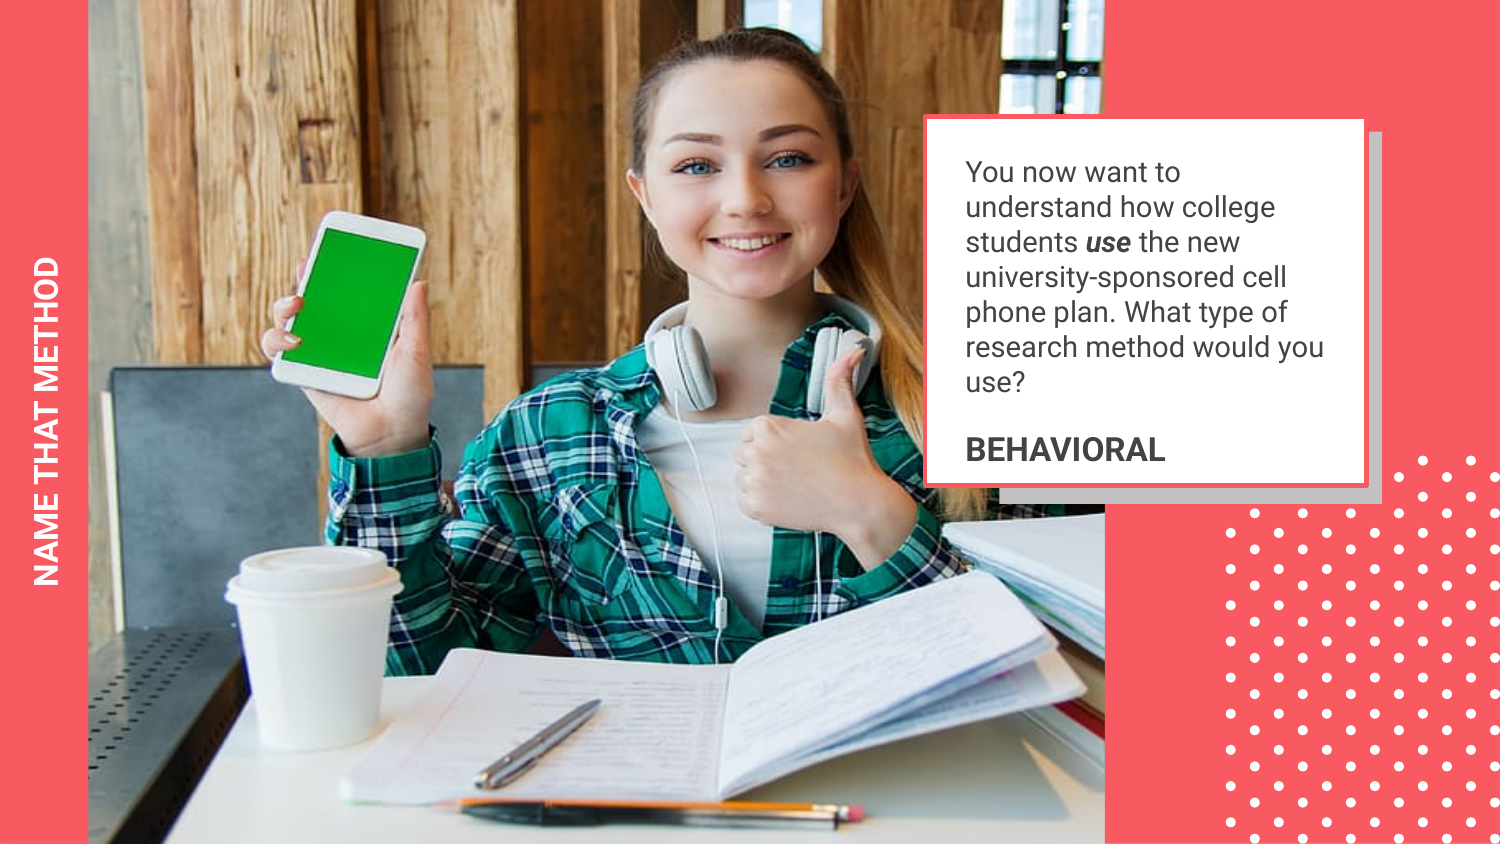

You now want to understand how college students use the new university-sponsored cell phone plan. What type of research method would you use?
# NAME THAT METHOD
BEHAVIORAL